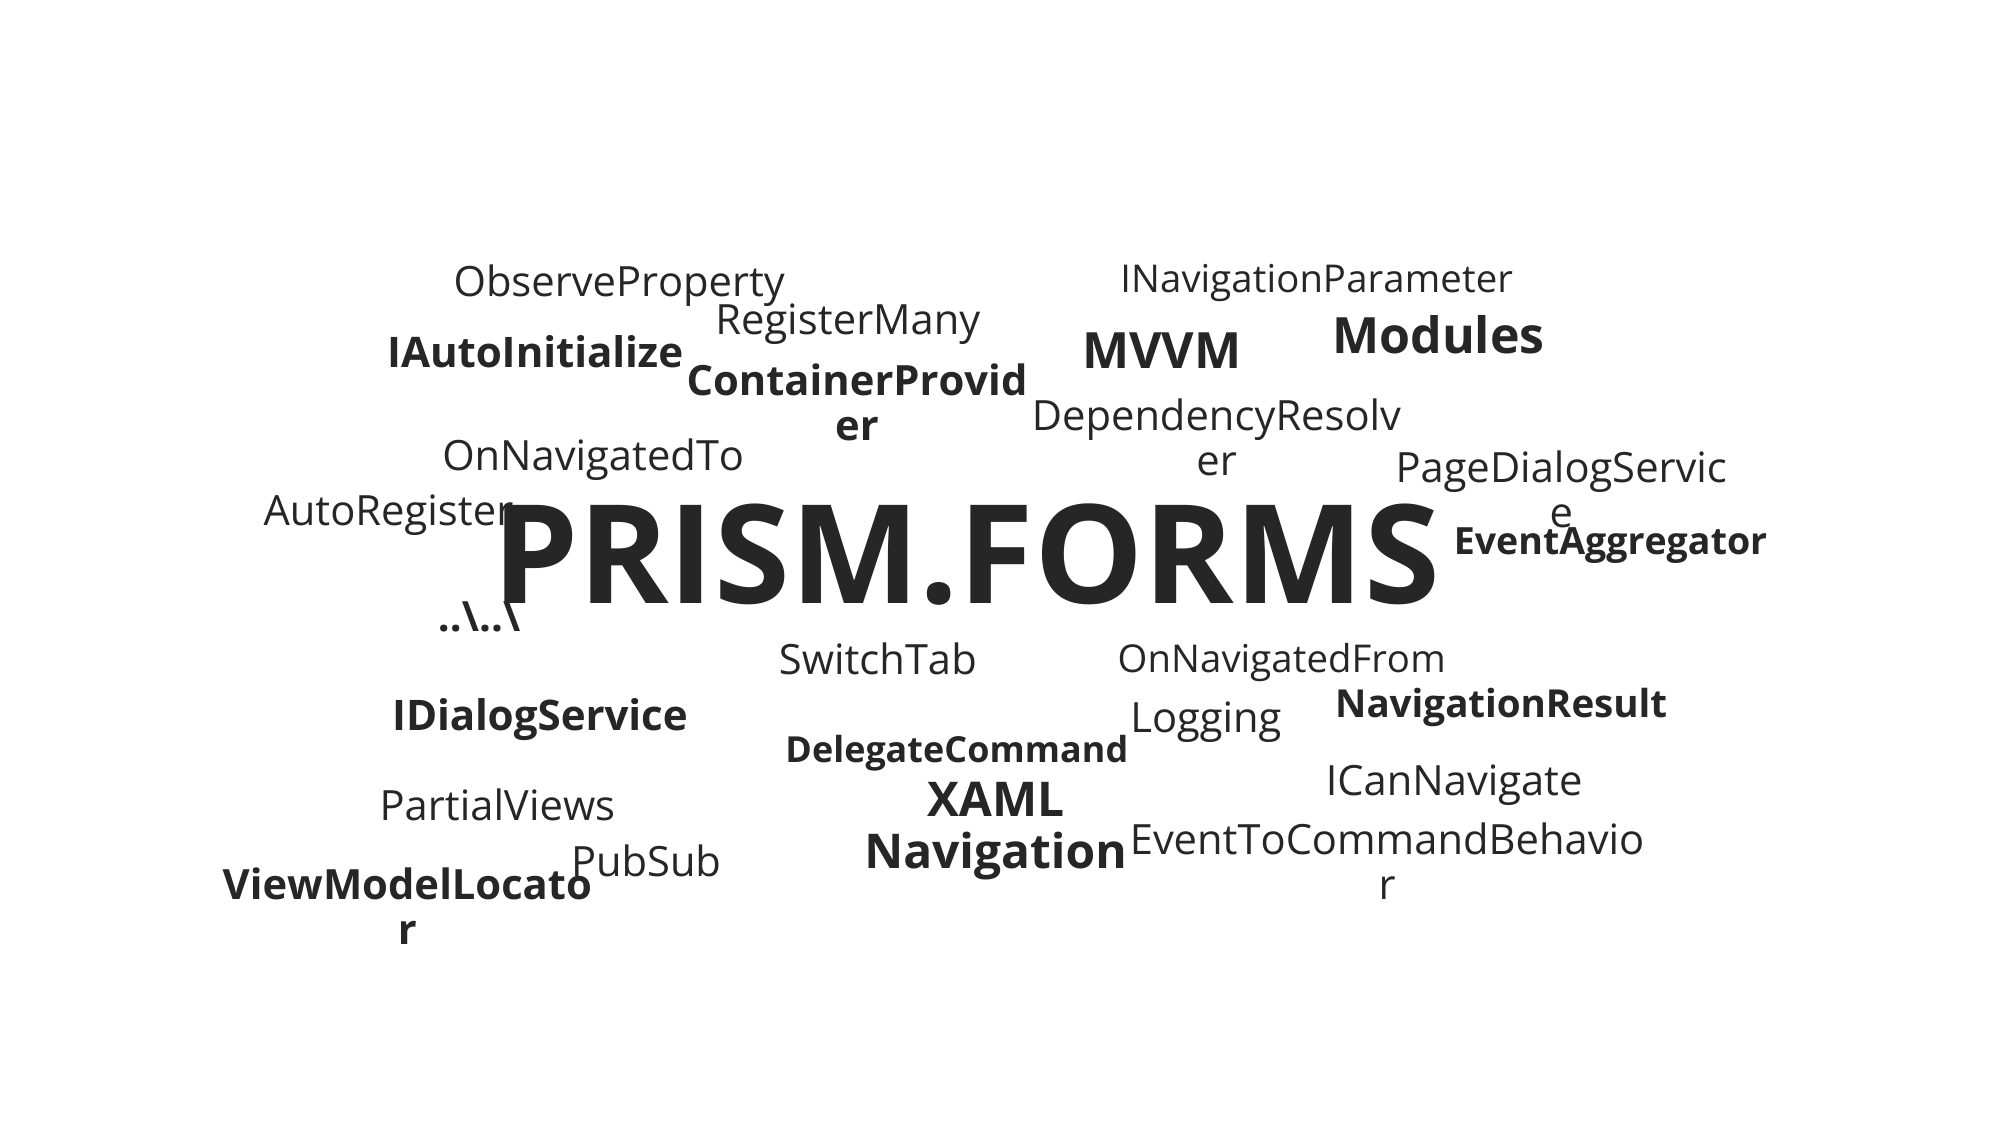

INavigationParameter
ObserveProperty
RegisterMany
Modules
MVVM
IAutoInitialize
ContainerProvider
DependencyResolver
# PRISM.FORMS
OnNavigatedTo
PageDialogService
AutoRegister
EventAggregator
..\..\
OnNavigatedFrom
SwitchTab
NavigationResult
IDialogService
Logging
DelegateCommand
ICanNavigate
PartialViews
XAML Navigation
EventToCommandBehavior
PubSub
ViewModelLocator